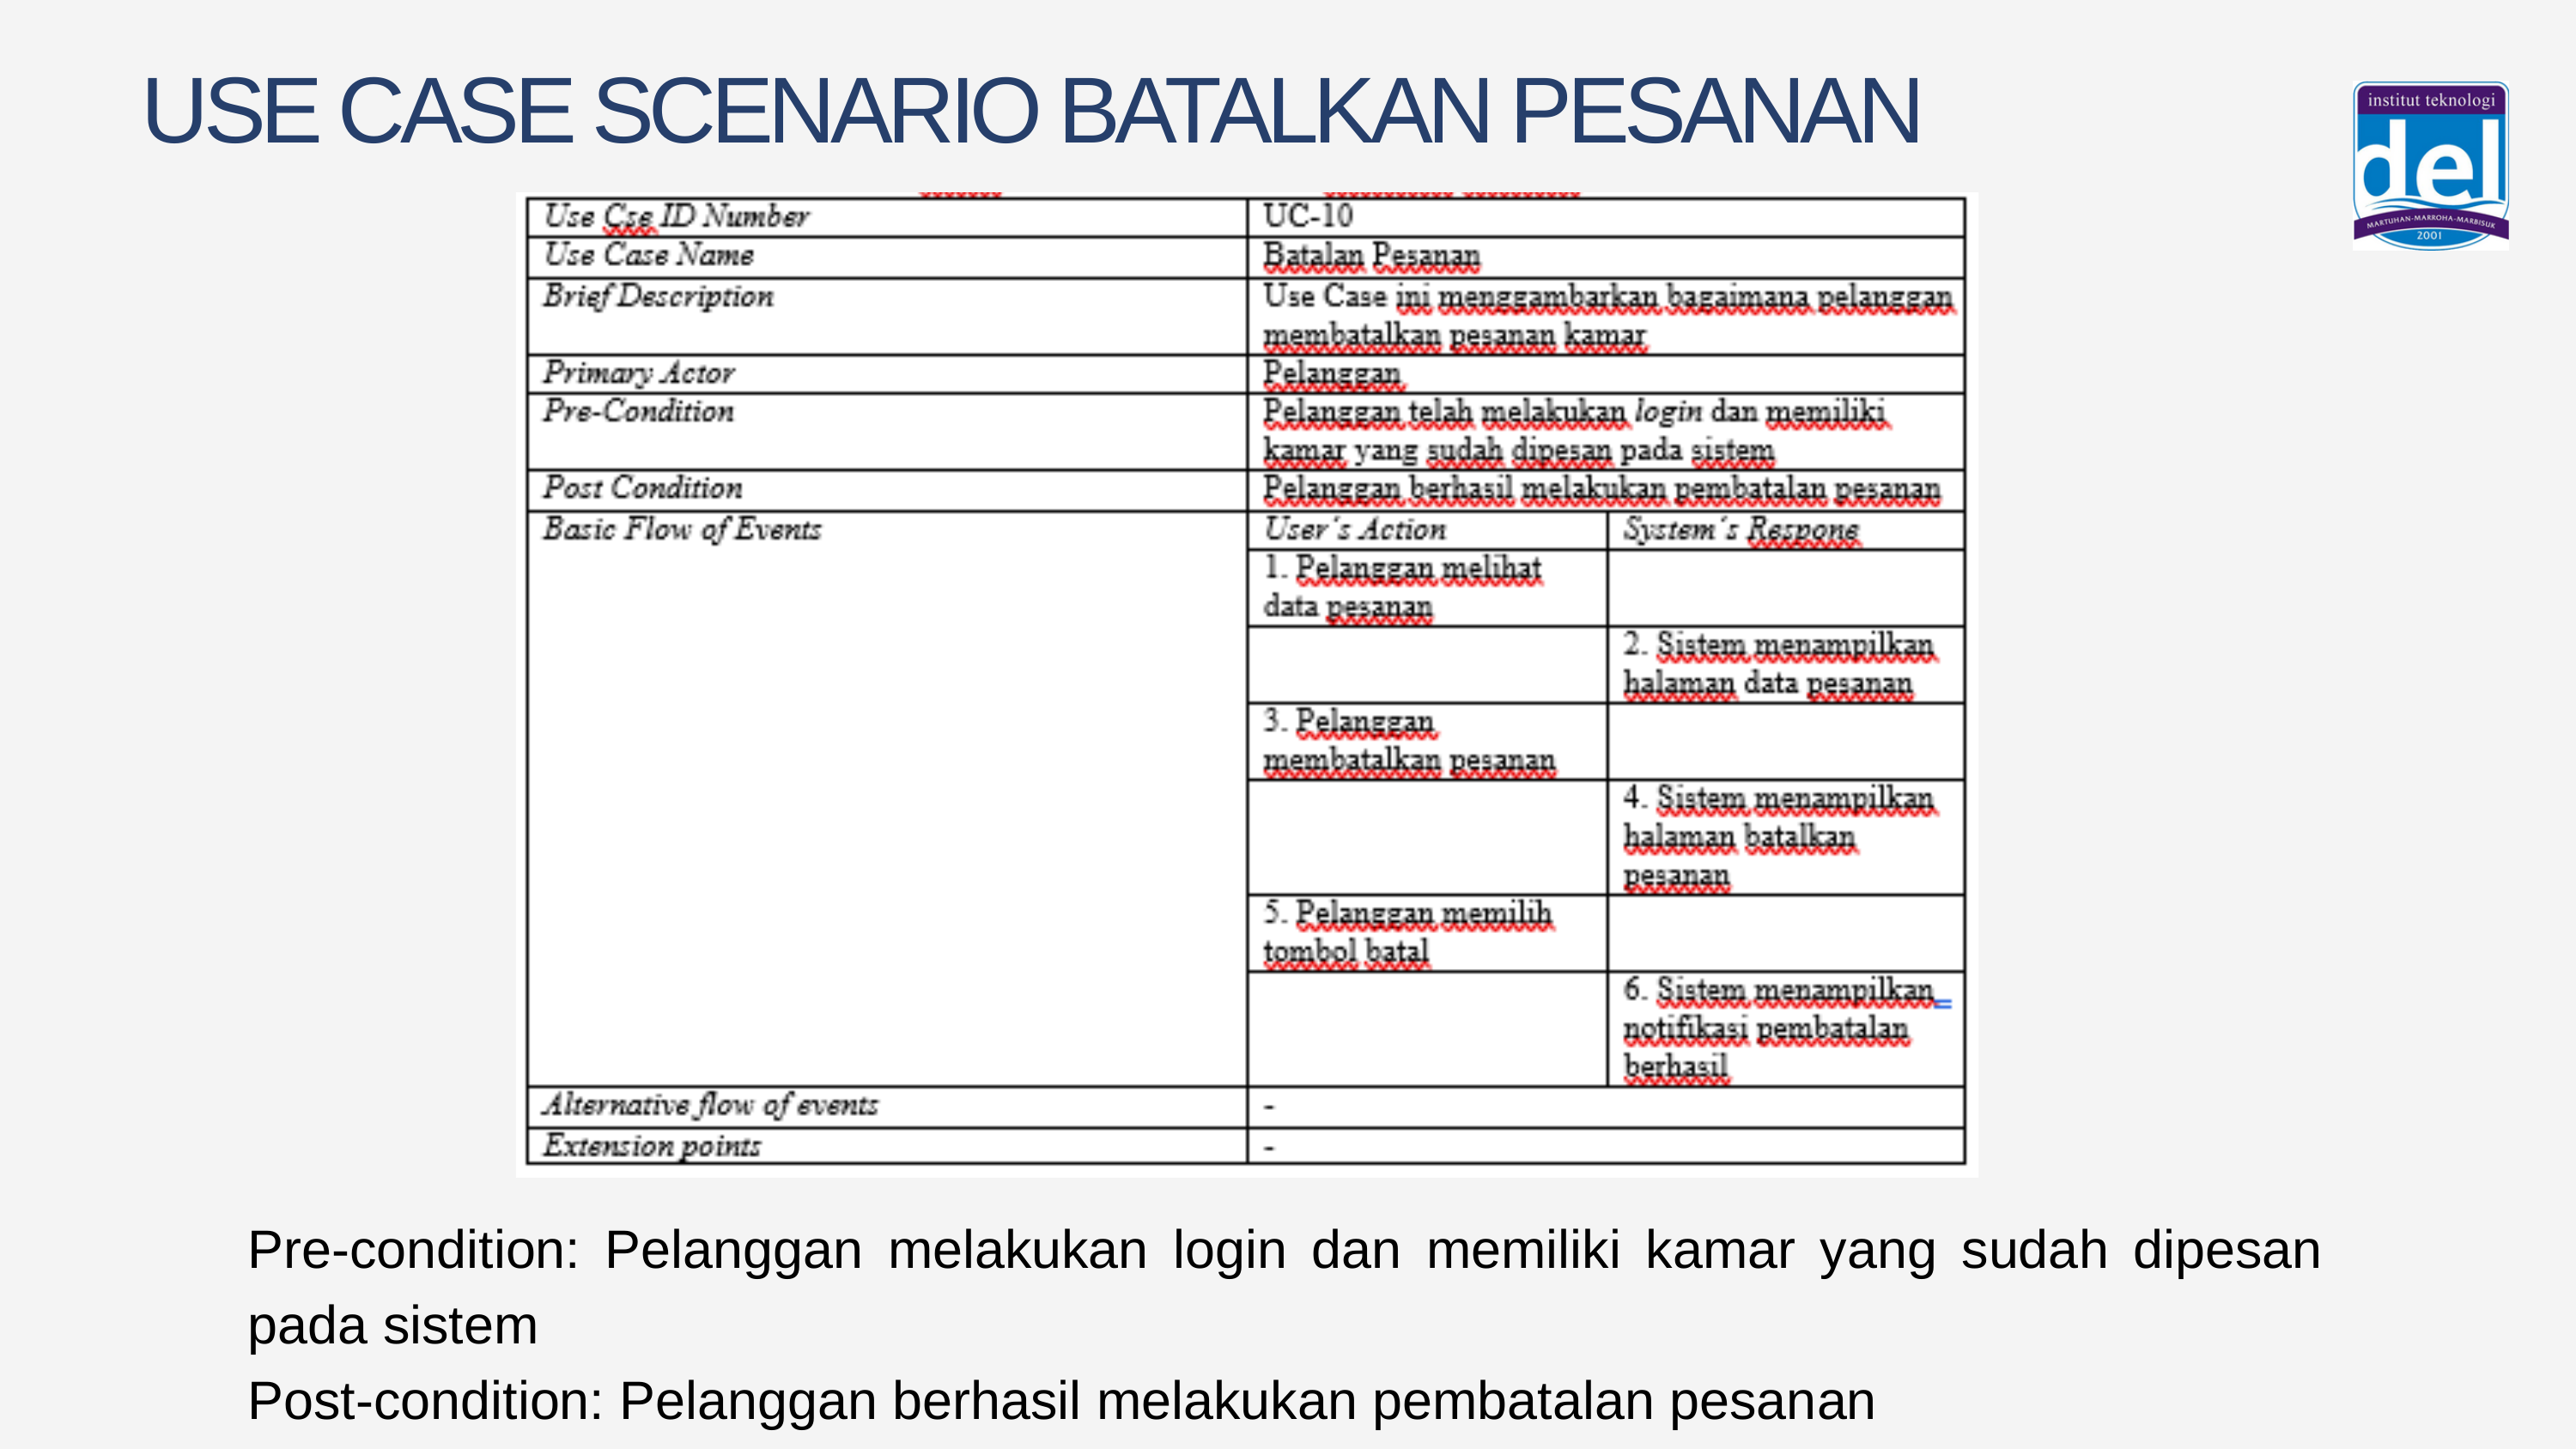

USE CASE SCENARIO BATALKAN PESANAN

Pre-condition: Pelanggan melakukan login dan memiliki kamar yang sudah dipesan pada sistem
Post-condition: Pelanggan berhasil melakukan pembatalan pesanan